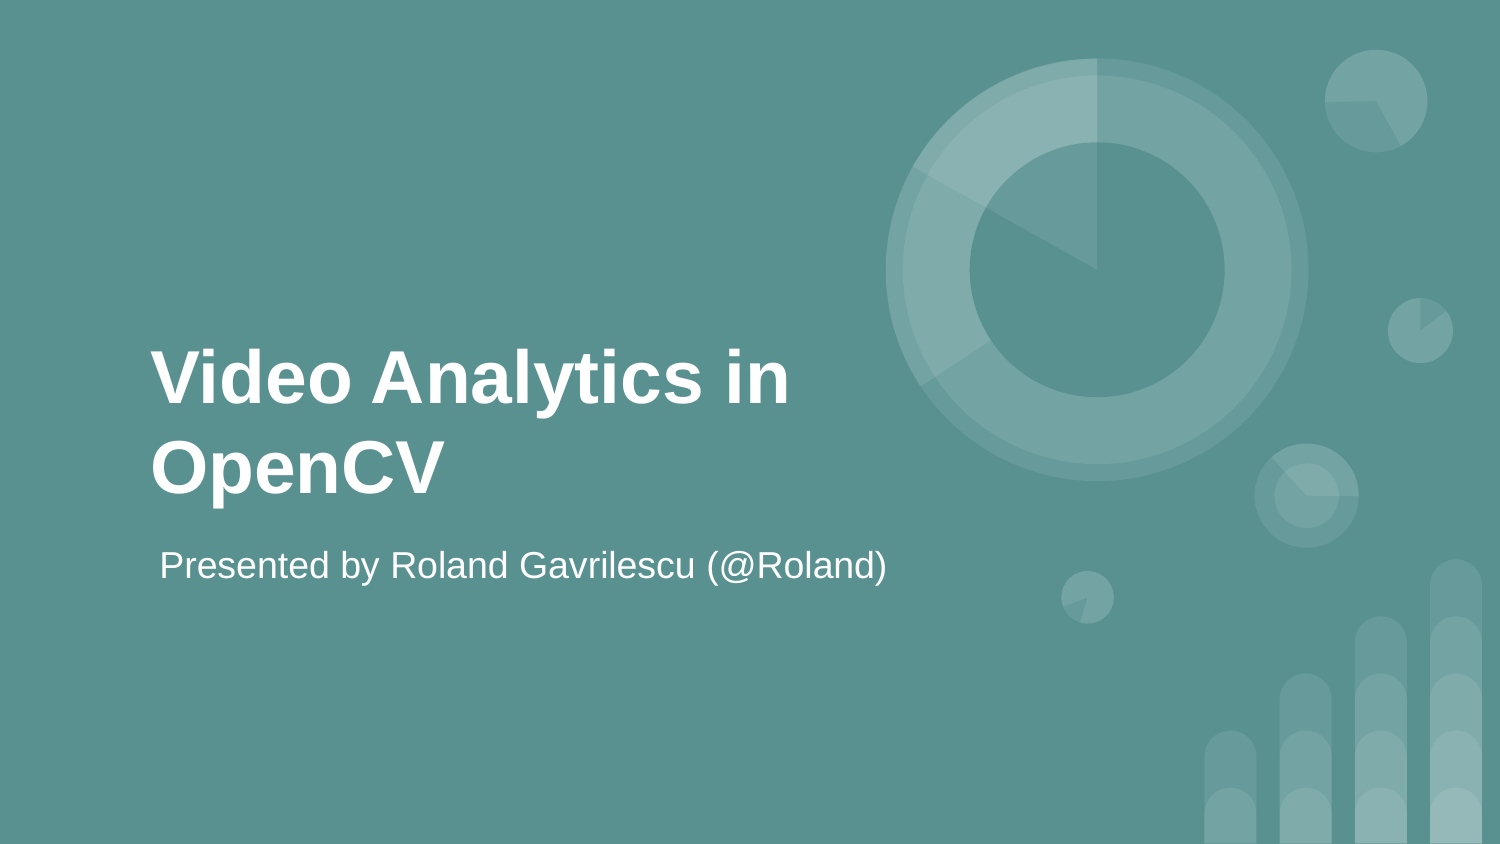

# Video Analytics in OpenCV
Presented by Roland Gavrilescu (@Roland)